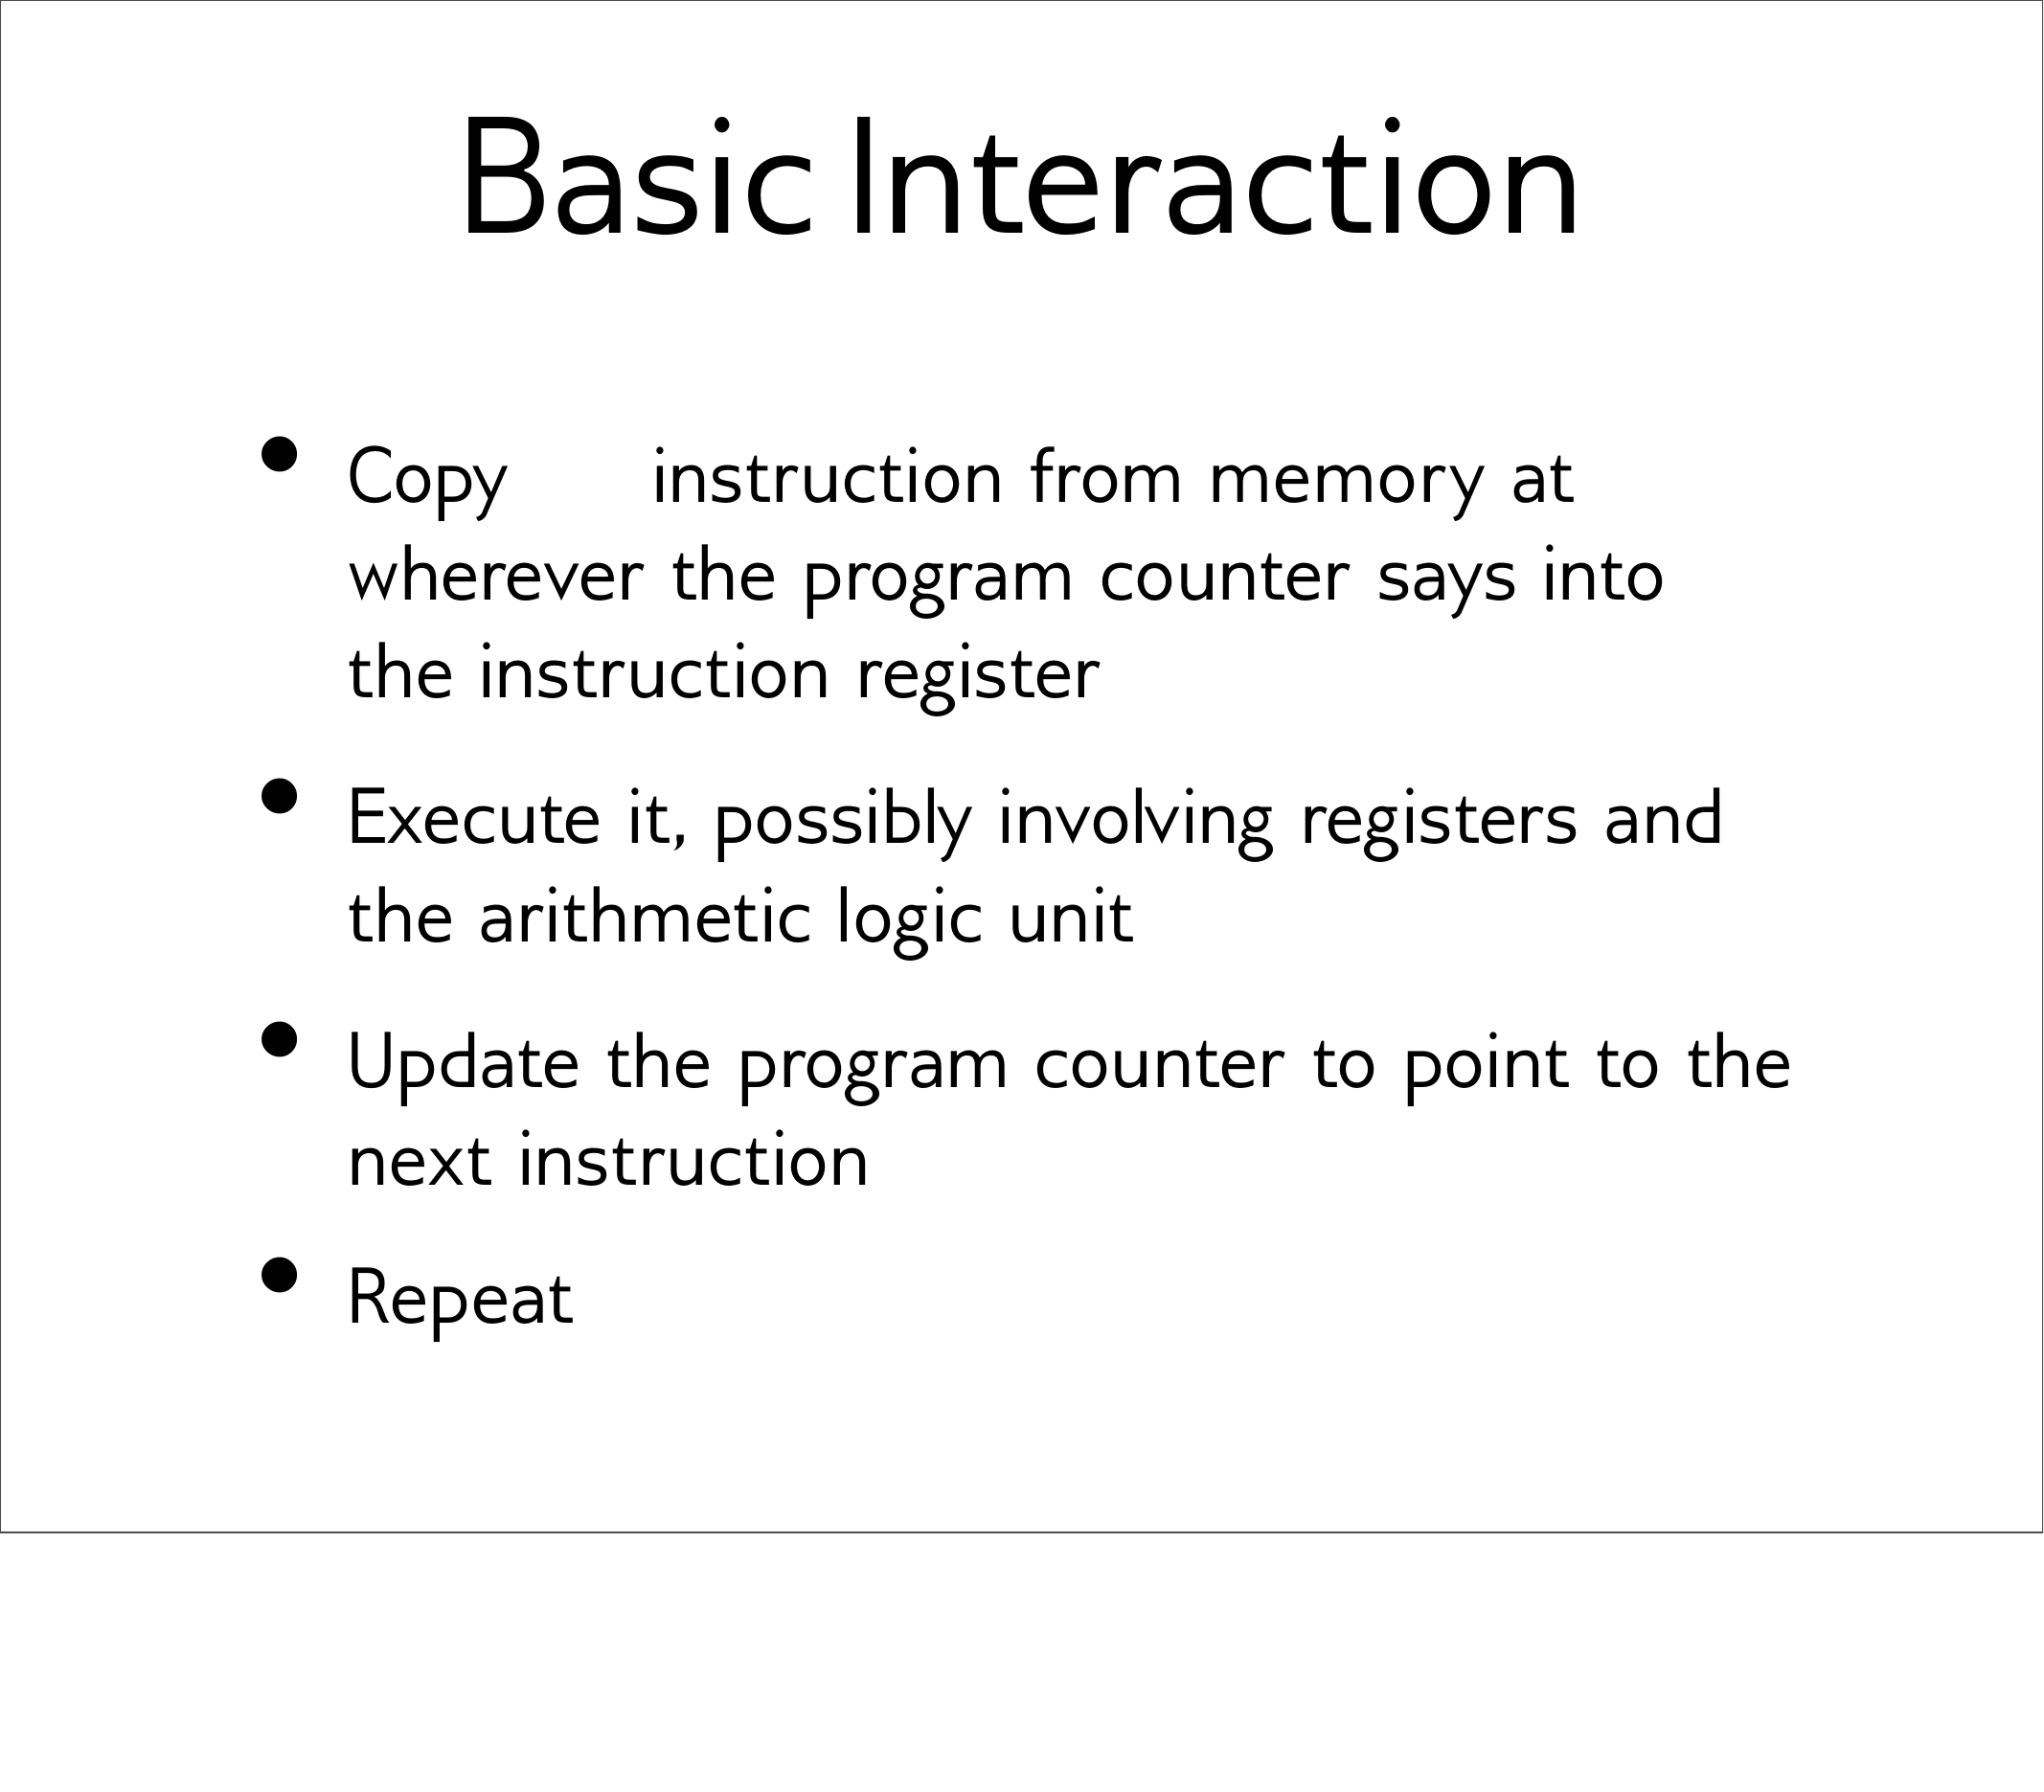

# Basic	Interaction
Copy	instruction from memory at wherever the program counter says into  the instruction register
Execute it, possibly involving registers and the arithmetic logic unit
Update the program counter to point to the next instruction
Repeat